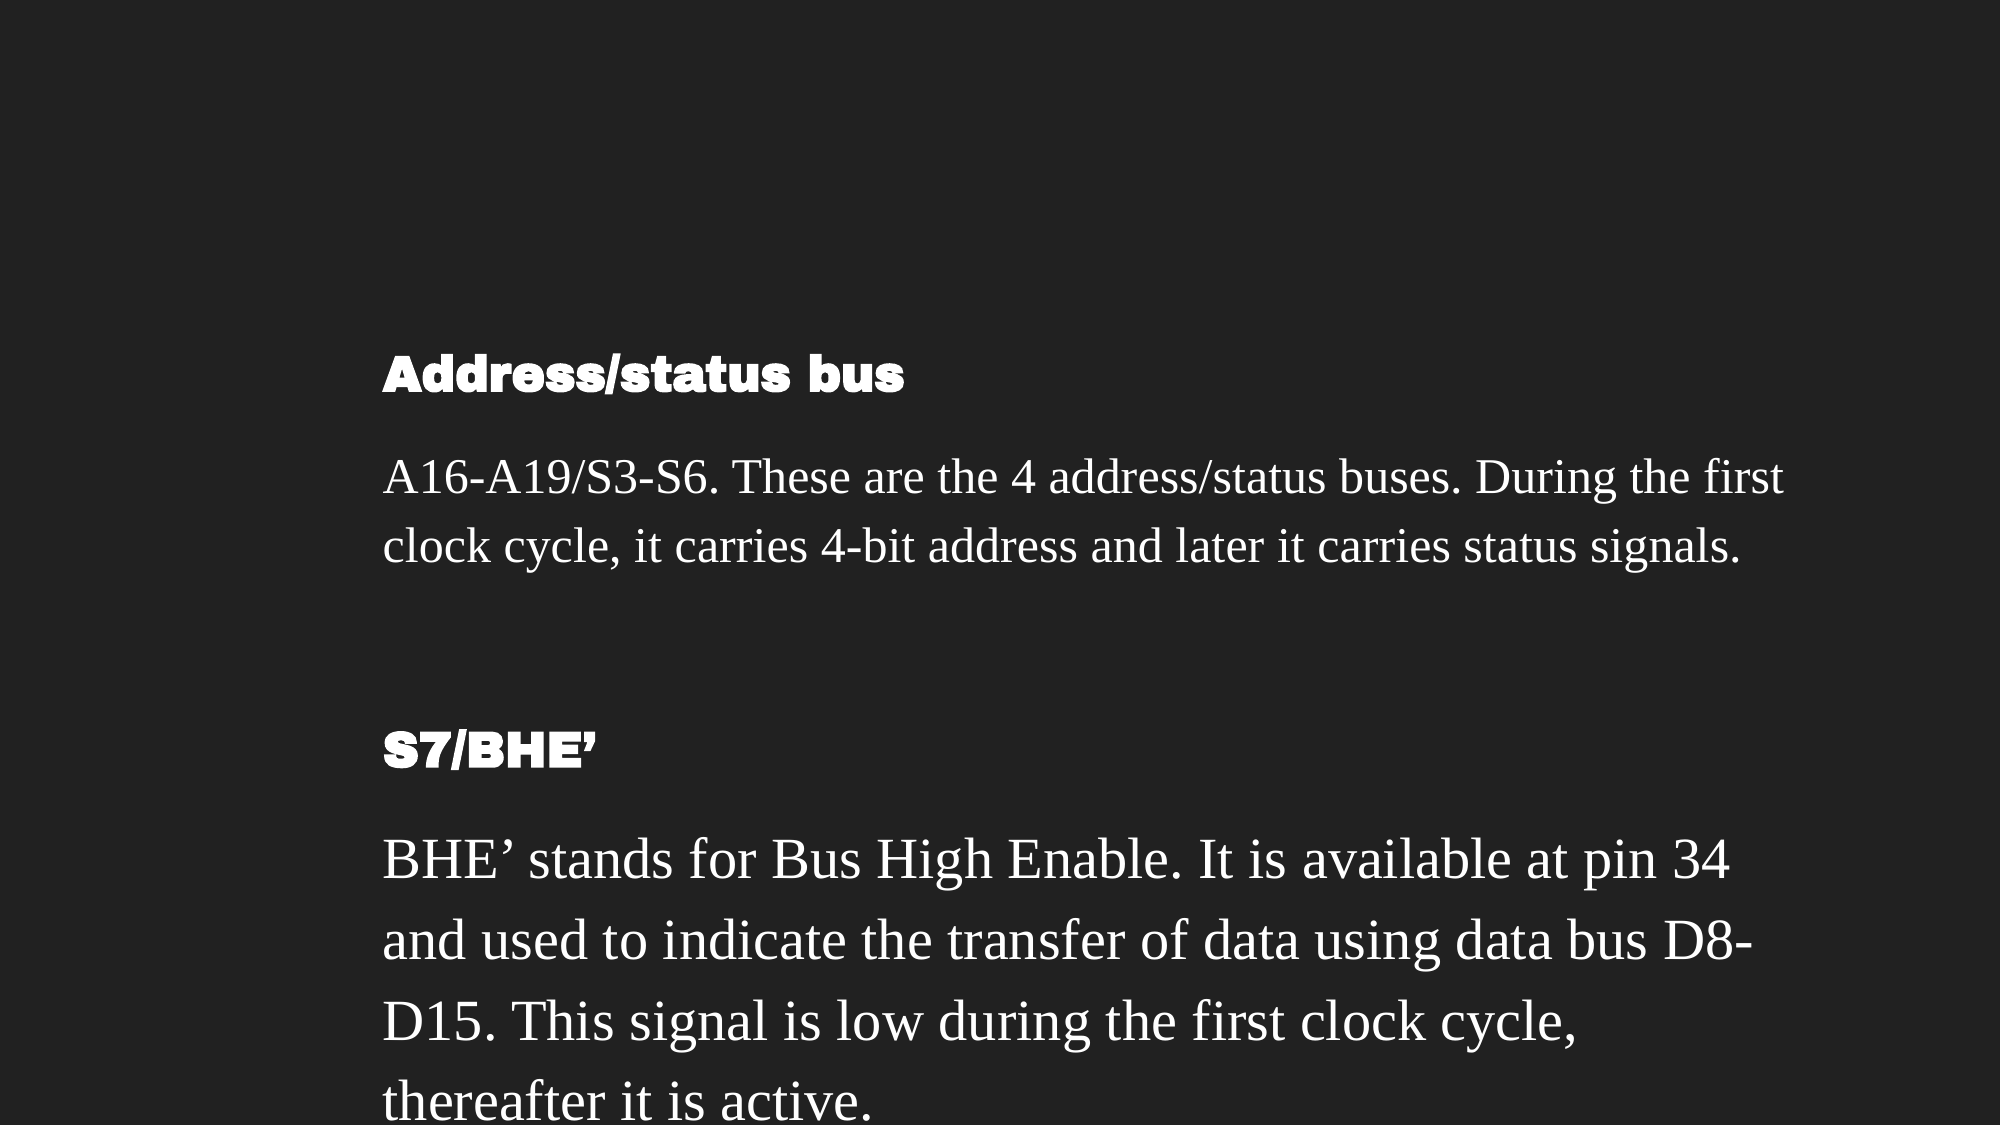

Address/status bus
A16-A19/S3-S6. These are the 4 address/status buses. During the first clock cycle, it carries 4-bit address and later it carries status signals.

S7/BHE’
BHE’ stands for Bus High Enable. It is available at pin 34 and used to indicate the transfer of data using data bus D8-D15. This signal is low during the first clock cycle, thereafter it is active.

Read(RD’)
It is available at pin 32 and is used to read signal for Read operation.